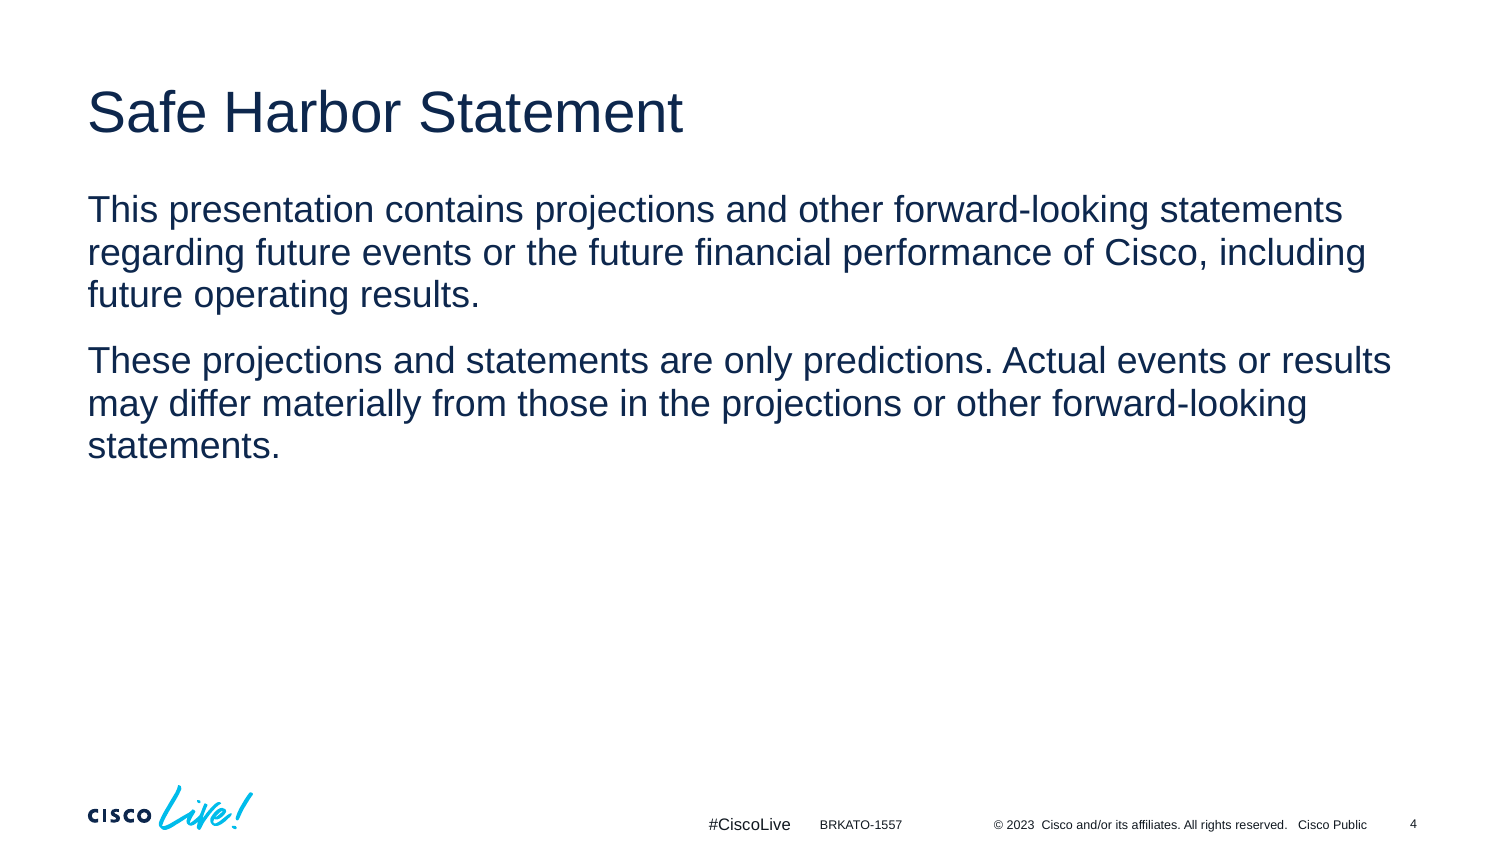

# Safe Harbor Statement
This presentation contains projections and other forward-looking statements regarding future events or the future financial performance of Cisco, including future operating results.
These projections and statements are only predictions. Actual events or results may differ materially from those in the projections or other forward-looking statements.
4
BRKATO-1557